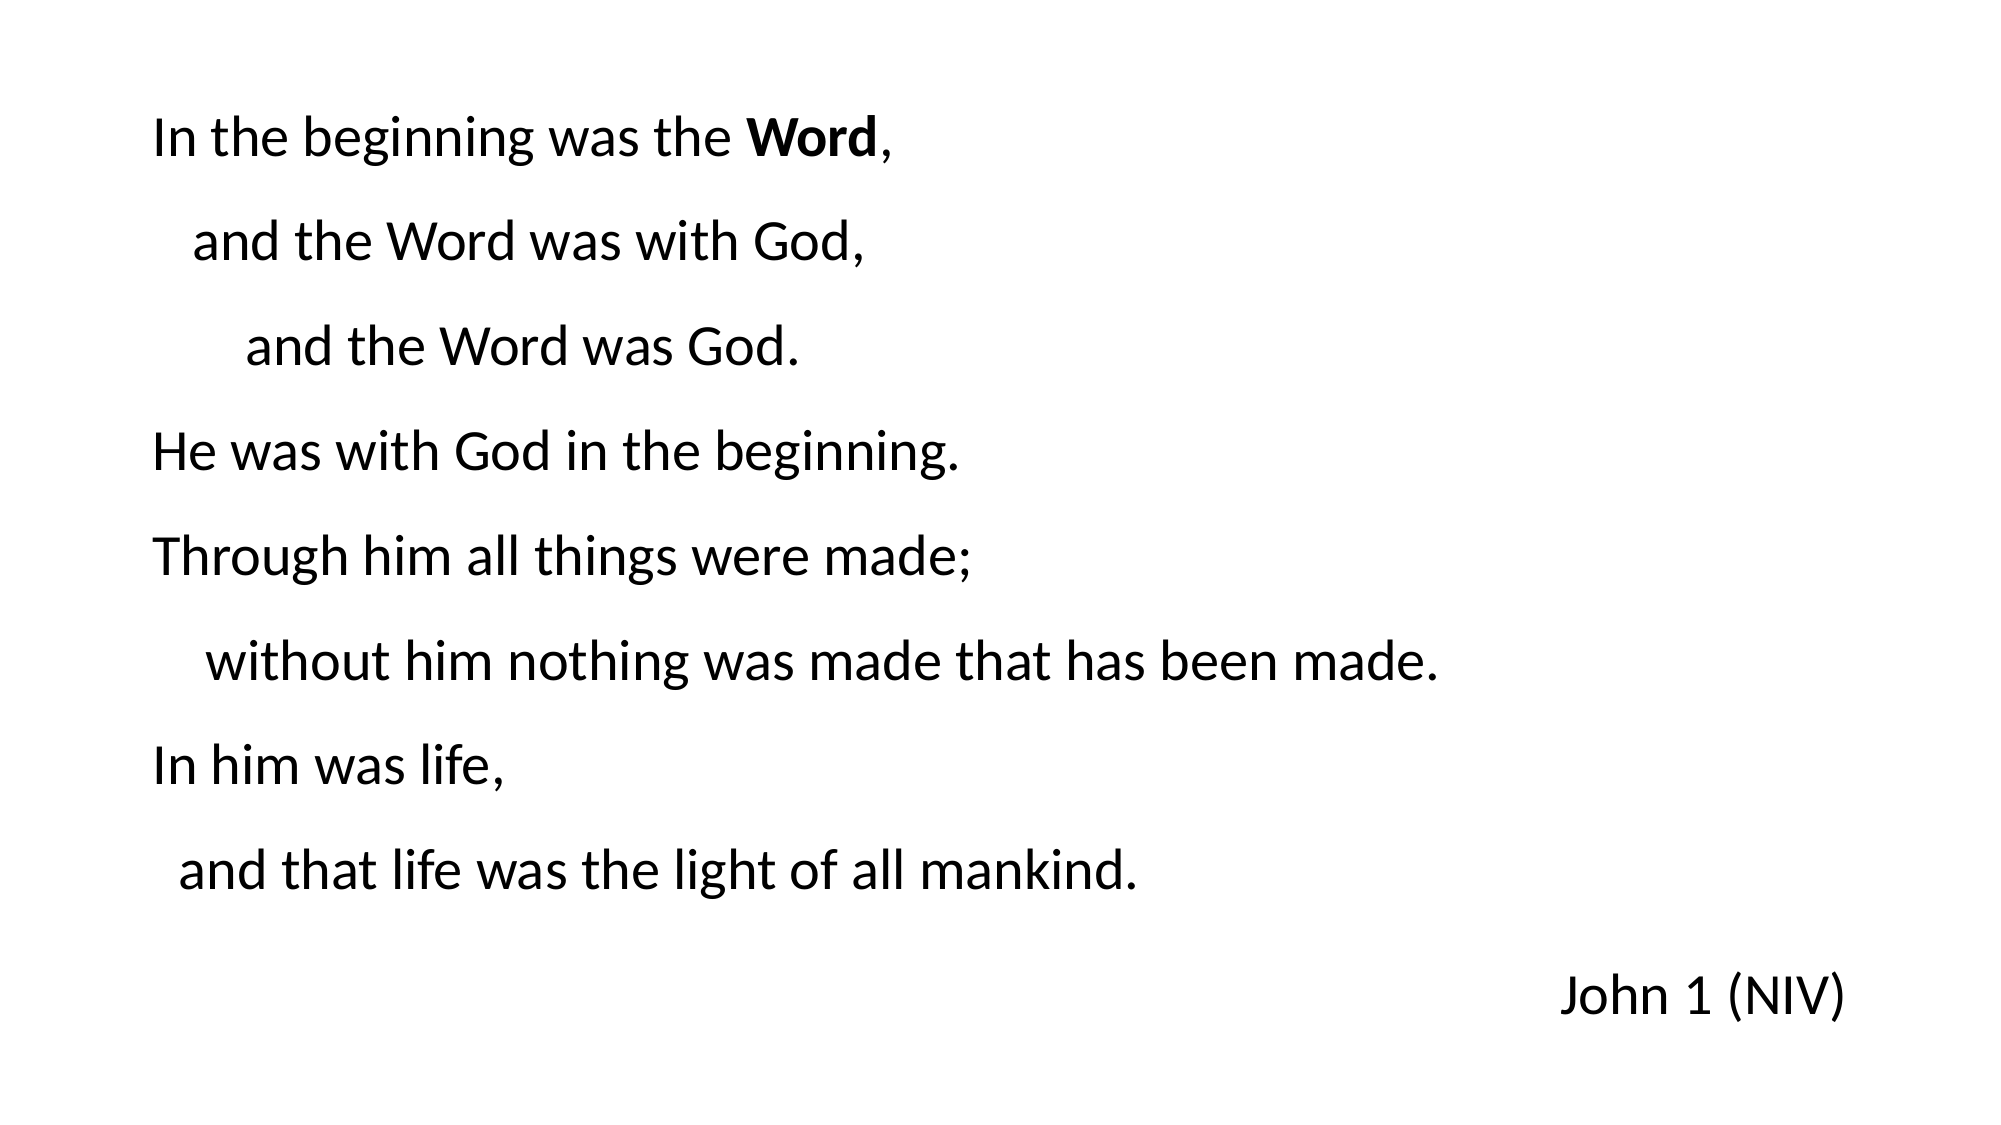

In the beginning was the Word,
   and the Word was with God,
       and the Word was God.
He was with God in the beginning.
Through him all things were made;
    without him nothing was made that has been made.
In him was life,
  and that life was the light of all mankind.
John 1 (NIV)